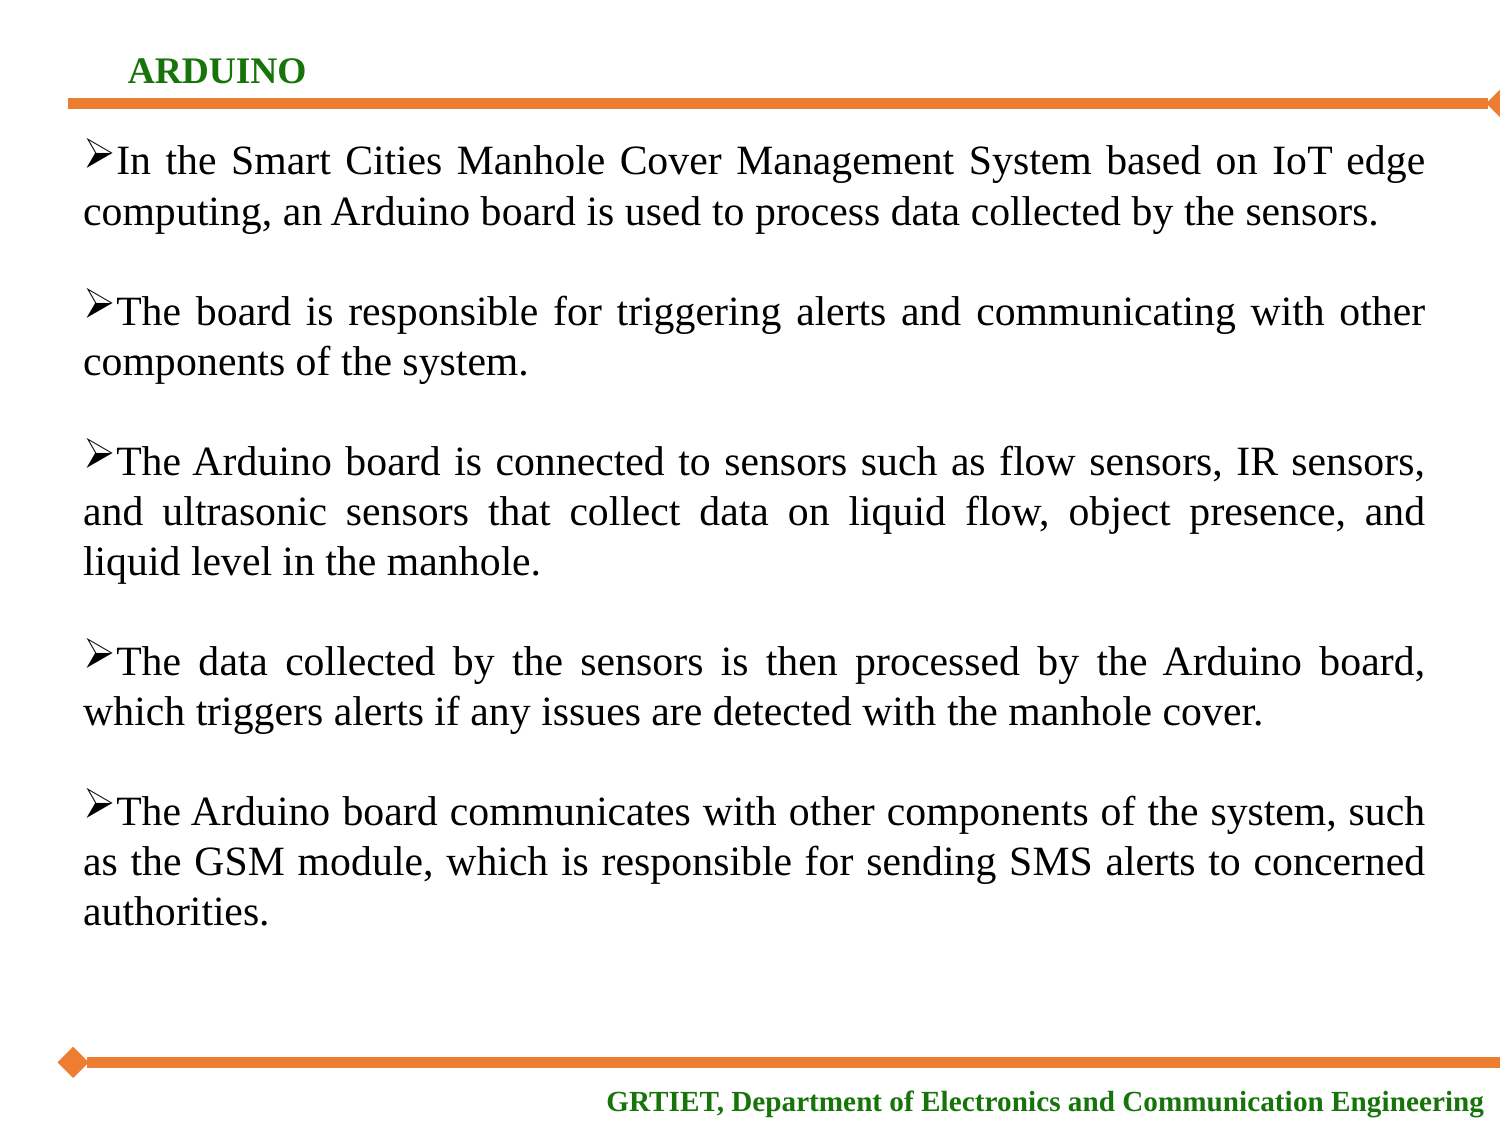

ARDUINO
In the Smart Cities Manhole Cover Management System based on IoT edge computing, an Arduino board is used to process data collected by the sensors.

The board is responsible for triggering alerts and communicating with other components of the system.

The Arduino board is connected to sensors such as flow sensors, IR sensors, and ultrasonic sensors that collect data on liquid flow, object presence, and liquid level in the manhole.

The data collected by the sensors is then processed by the Arduino board, which triggers alerts if any issues are detected with the manhole cover.

The Arduino board communicates with other components of the system, such as the GSM module, which is responsible for sending SMS alerts to concerned authorities.
GRTIET, Department of Electronics and Communication Engineering